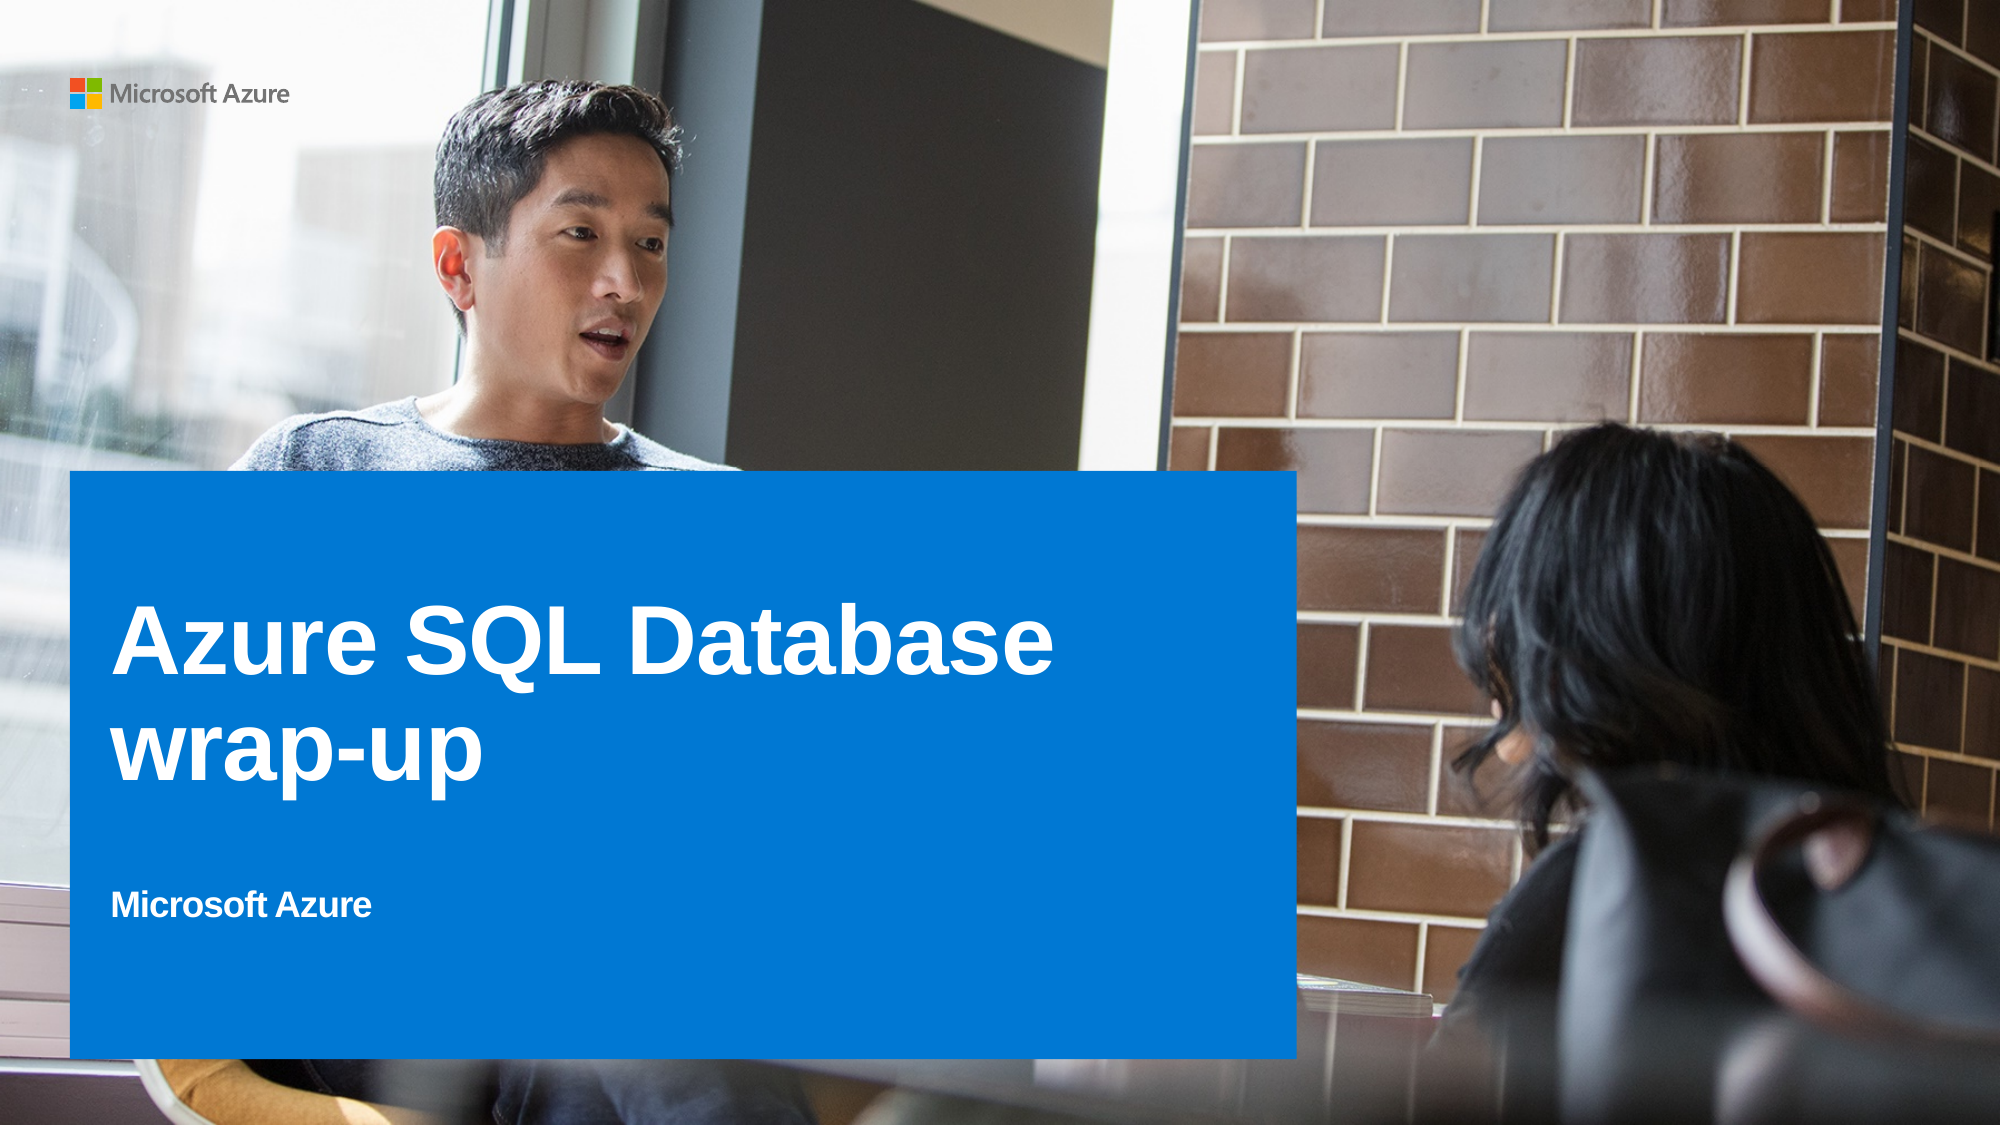

# Azure SQL Database wrap-up
Microsoft Azure